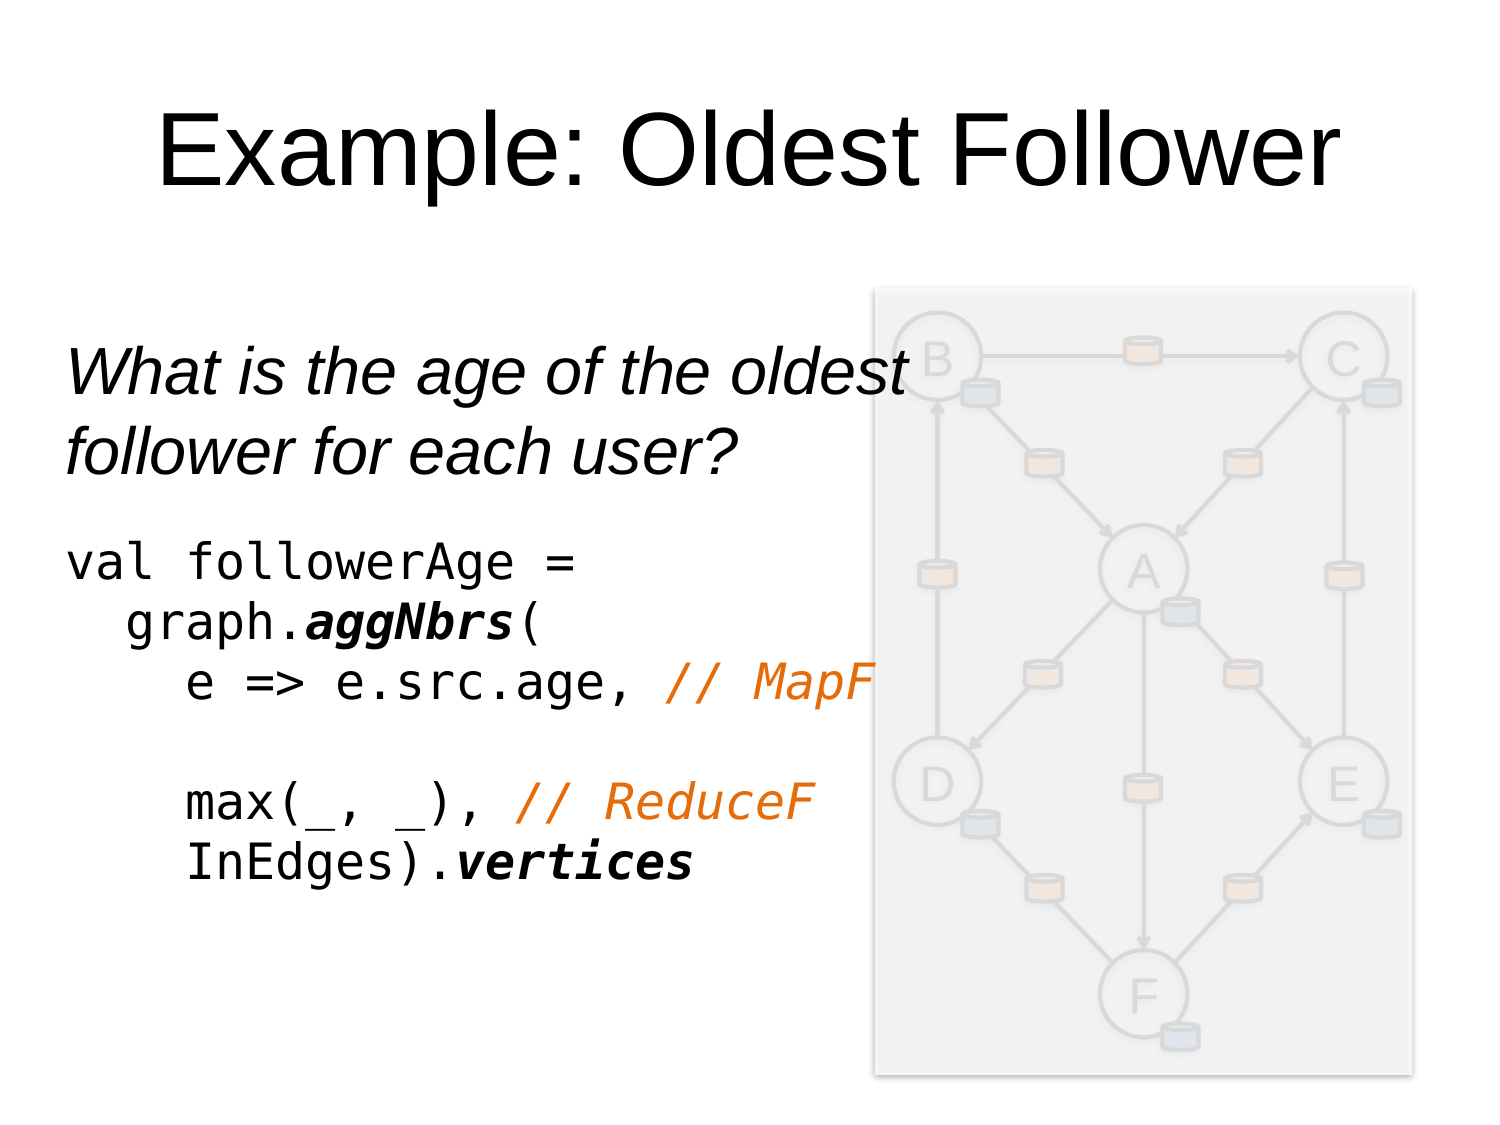

# Example: Oldest Follower

B
C
What is the age of the oldest follower for each user?
val followerAge =
  graph.aggNbrs(
    e => e.src.age, // MapF
    max(_, _), // ReduceF
    InEdges).vertices

A

D
E

F